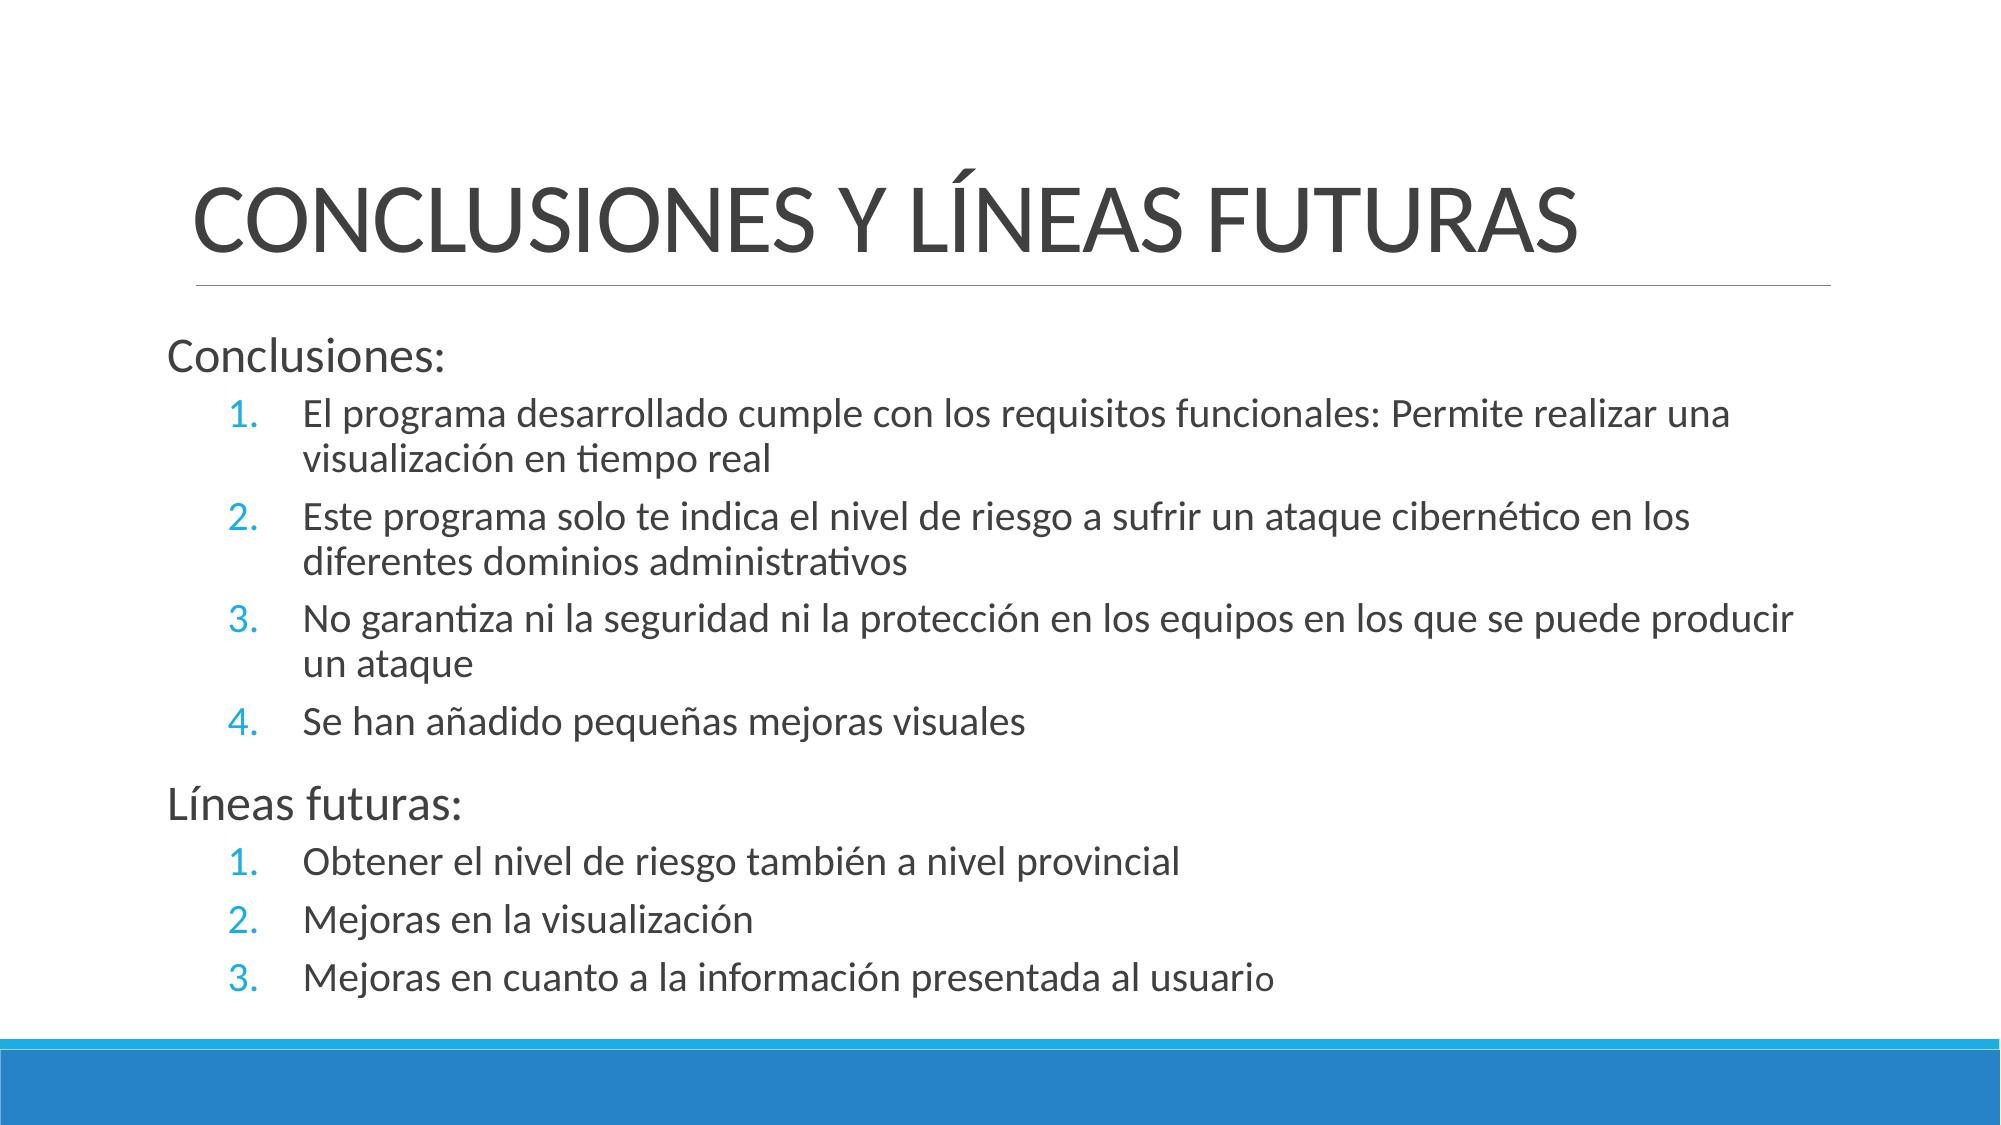

# CONCLUSIONES Y LÍNEAS FUTURAS
Conclusiones:
El programa desarrollado cumple con los requisitos funcionales: Permite realizar una visualización en tiempo real
Este programa solo te indica el nivel de riesgo a sufrir un ataque cibernético en los diferentes dominios administrativos
No garantiza ni la seguridad ni la protección en los equipos en los que se puede producir un ataque
Se han añadido pequeñas mejoras visuales
Líneas futuras:
Obtener el nivel de riesgo también a nivel provincial
Mejoras en la visualización
Mejoras en cuanto a la información presentada al usuario